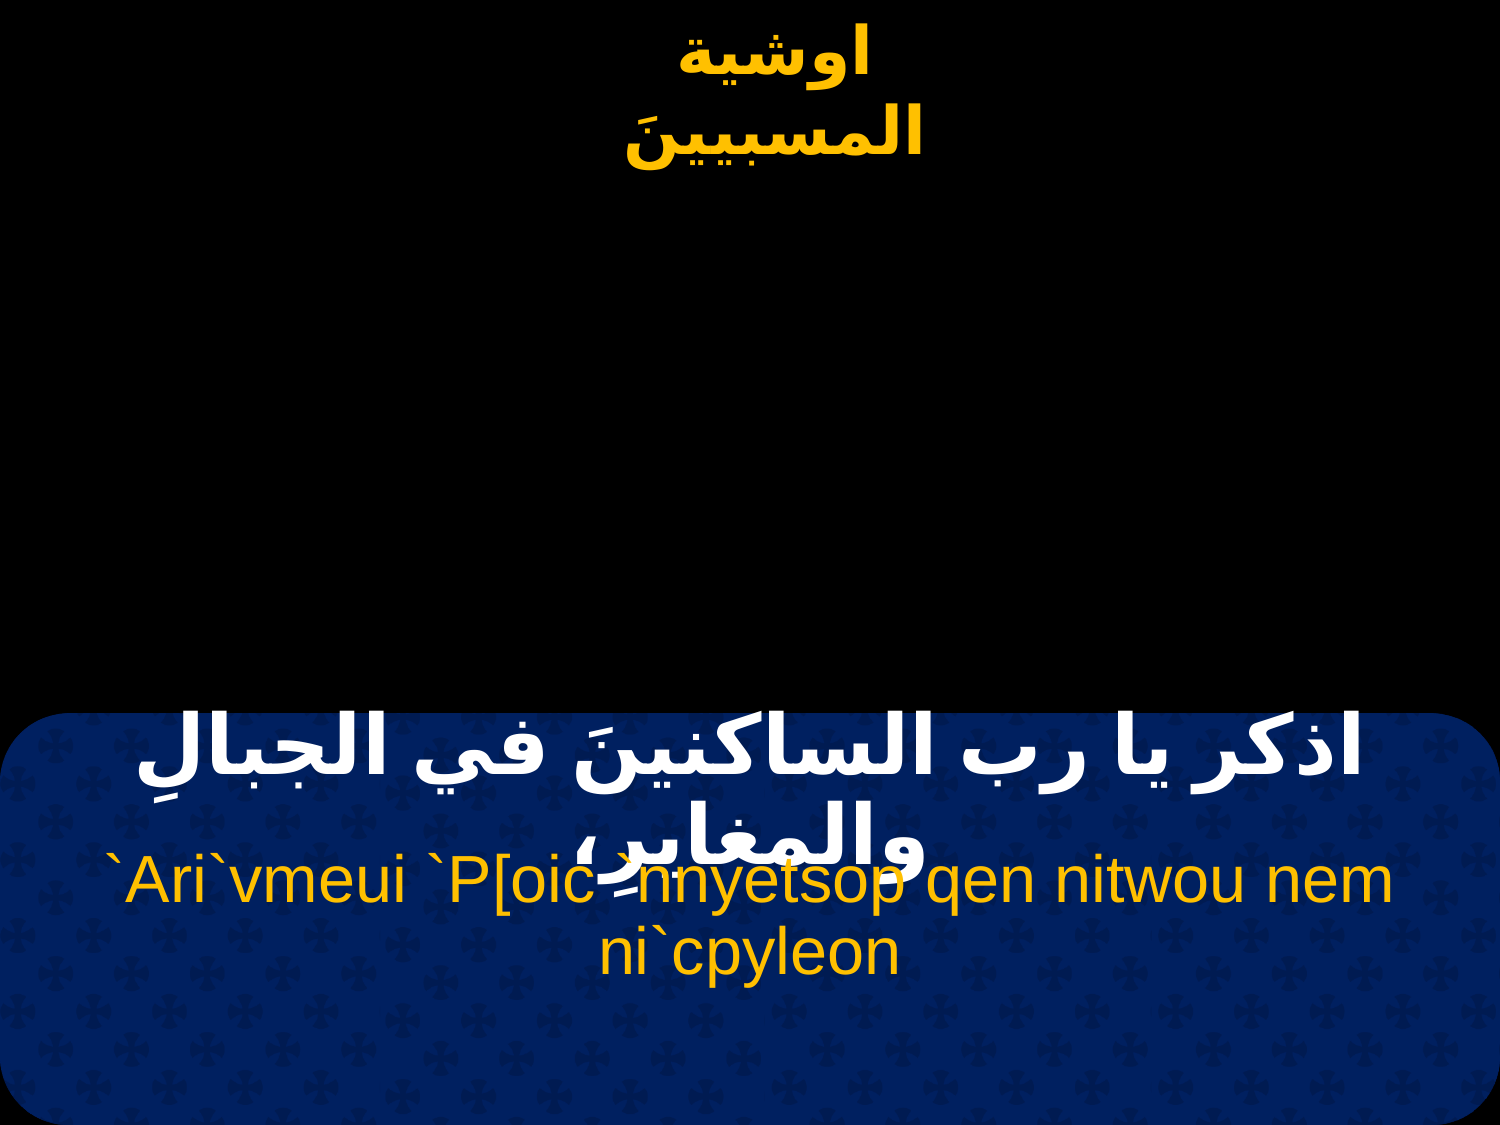

# اذكر يا رب الساكنينَ في الجبالِ والمغايرِ،
`Ari`vmeui `P[oic `nnyetsop qen nitwou nem ni`cpyleon